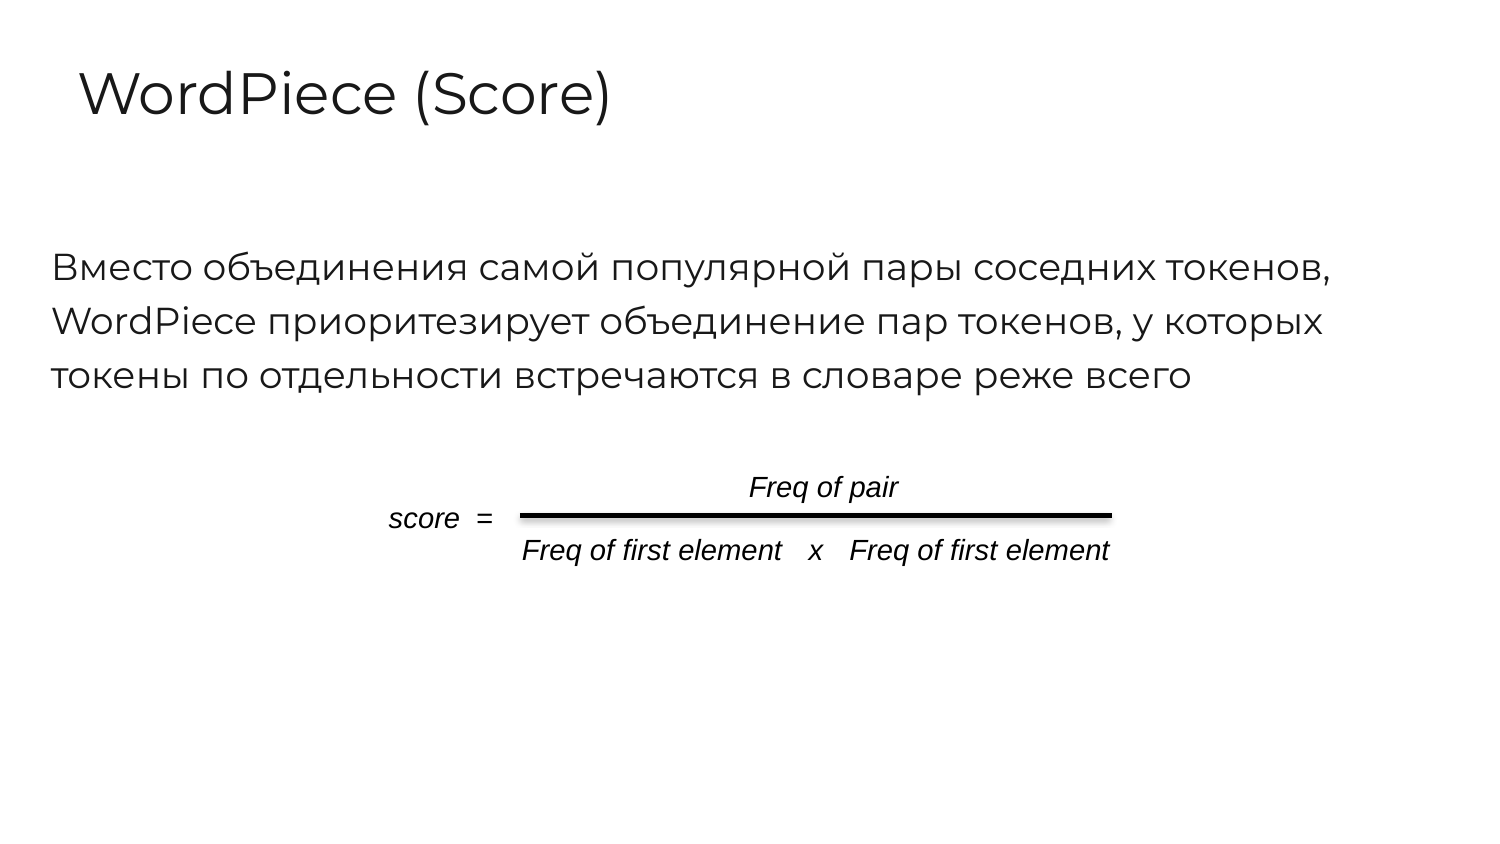

# WordPiece (Score)
Вместо объединения самой популярной пары соседних токенов, WordPiece приоритезирует объединение пар токенов, у которых токены по отдельности встречаются в словаре реже всего
Freq of pair
score
=

Freq of first element
x
Freq of first element